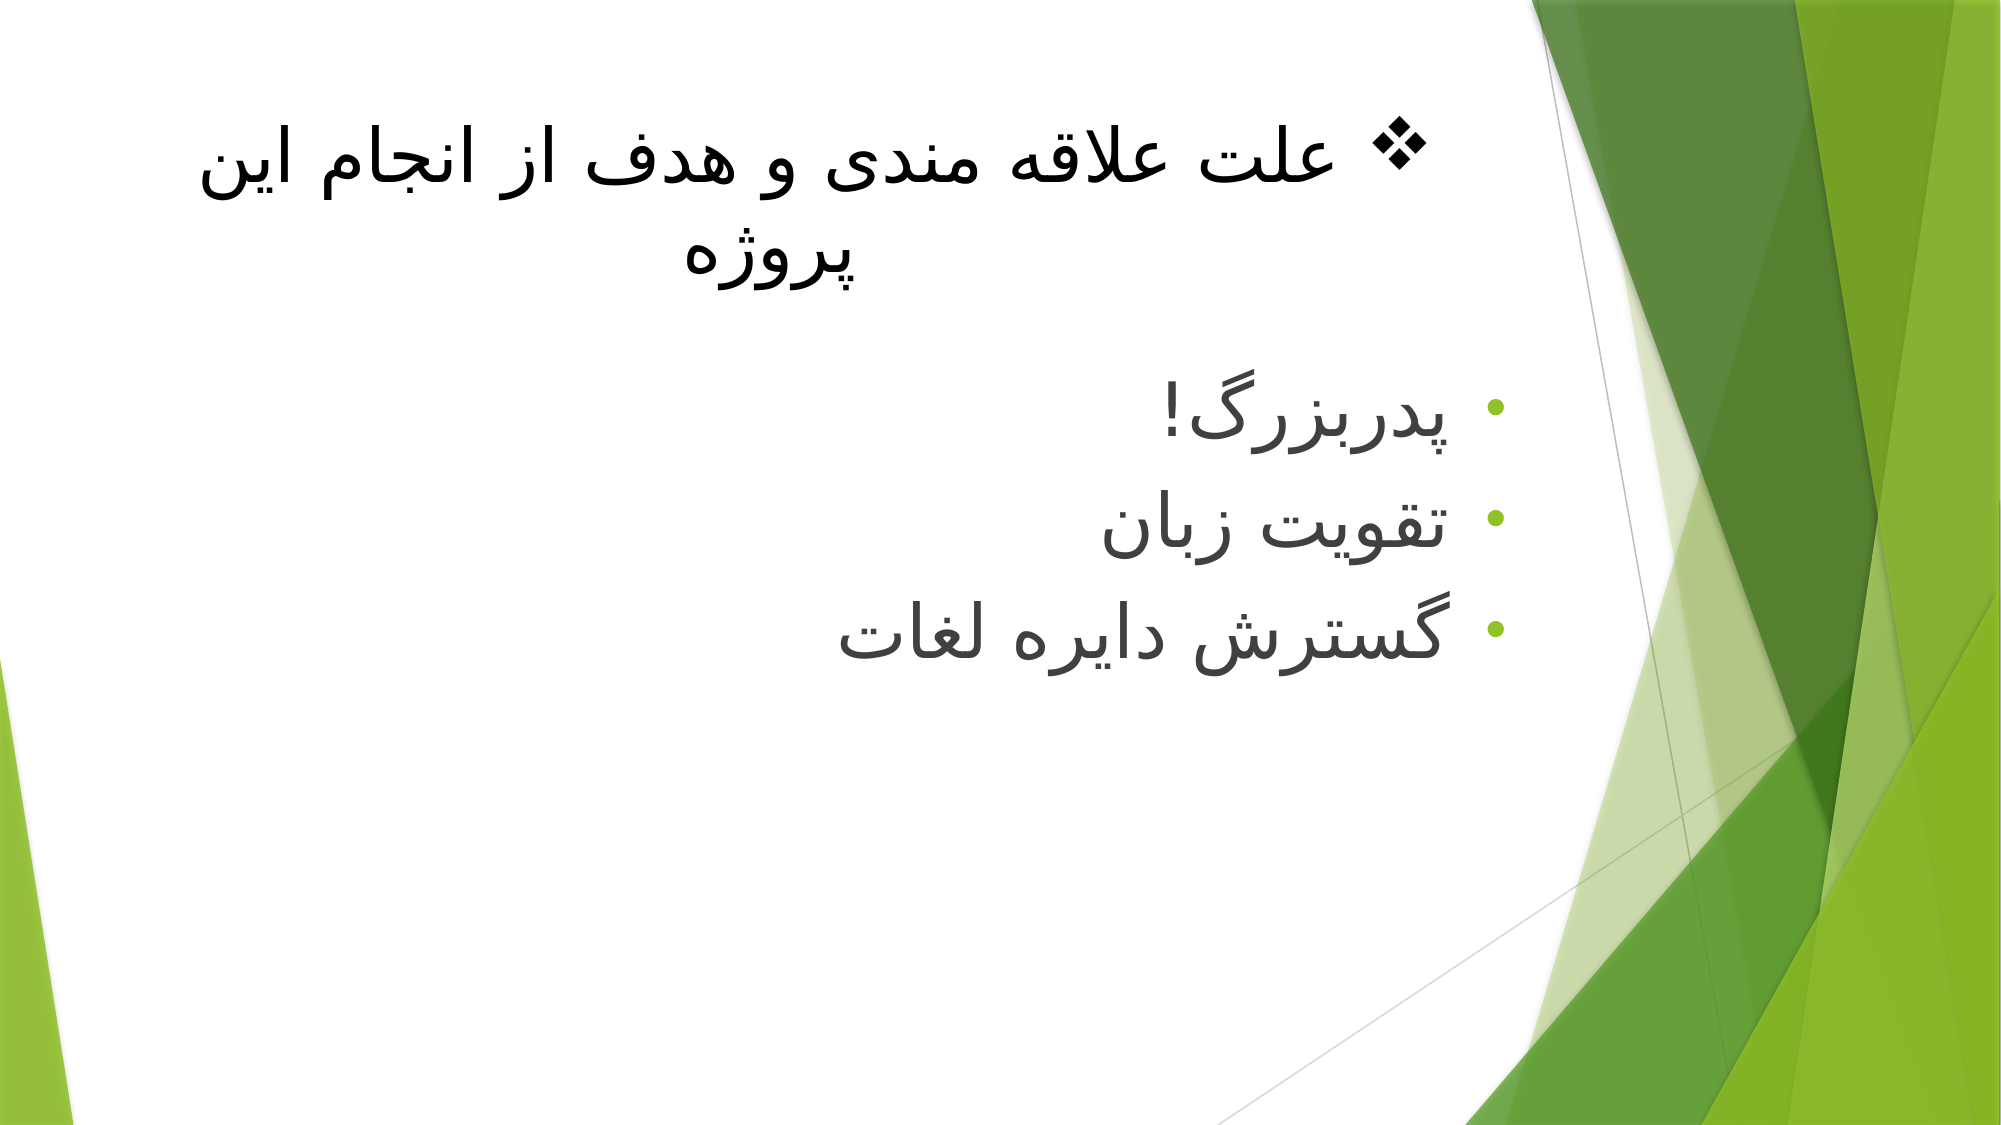

# علت علاقه مندی و هدف از انجام این پروژه
پدربزرگ!
تقویت زبان
گسترش دایره لغات